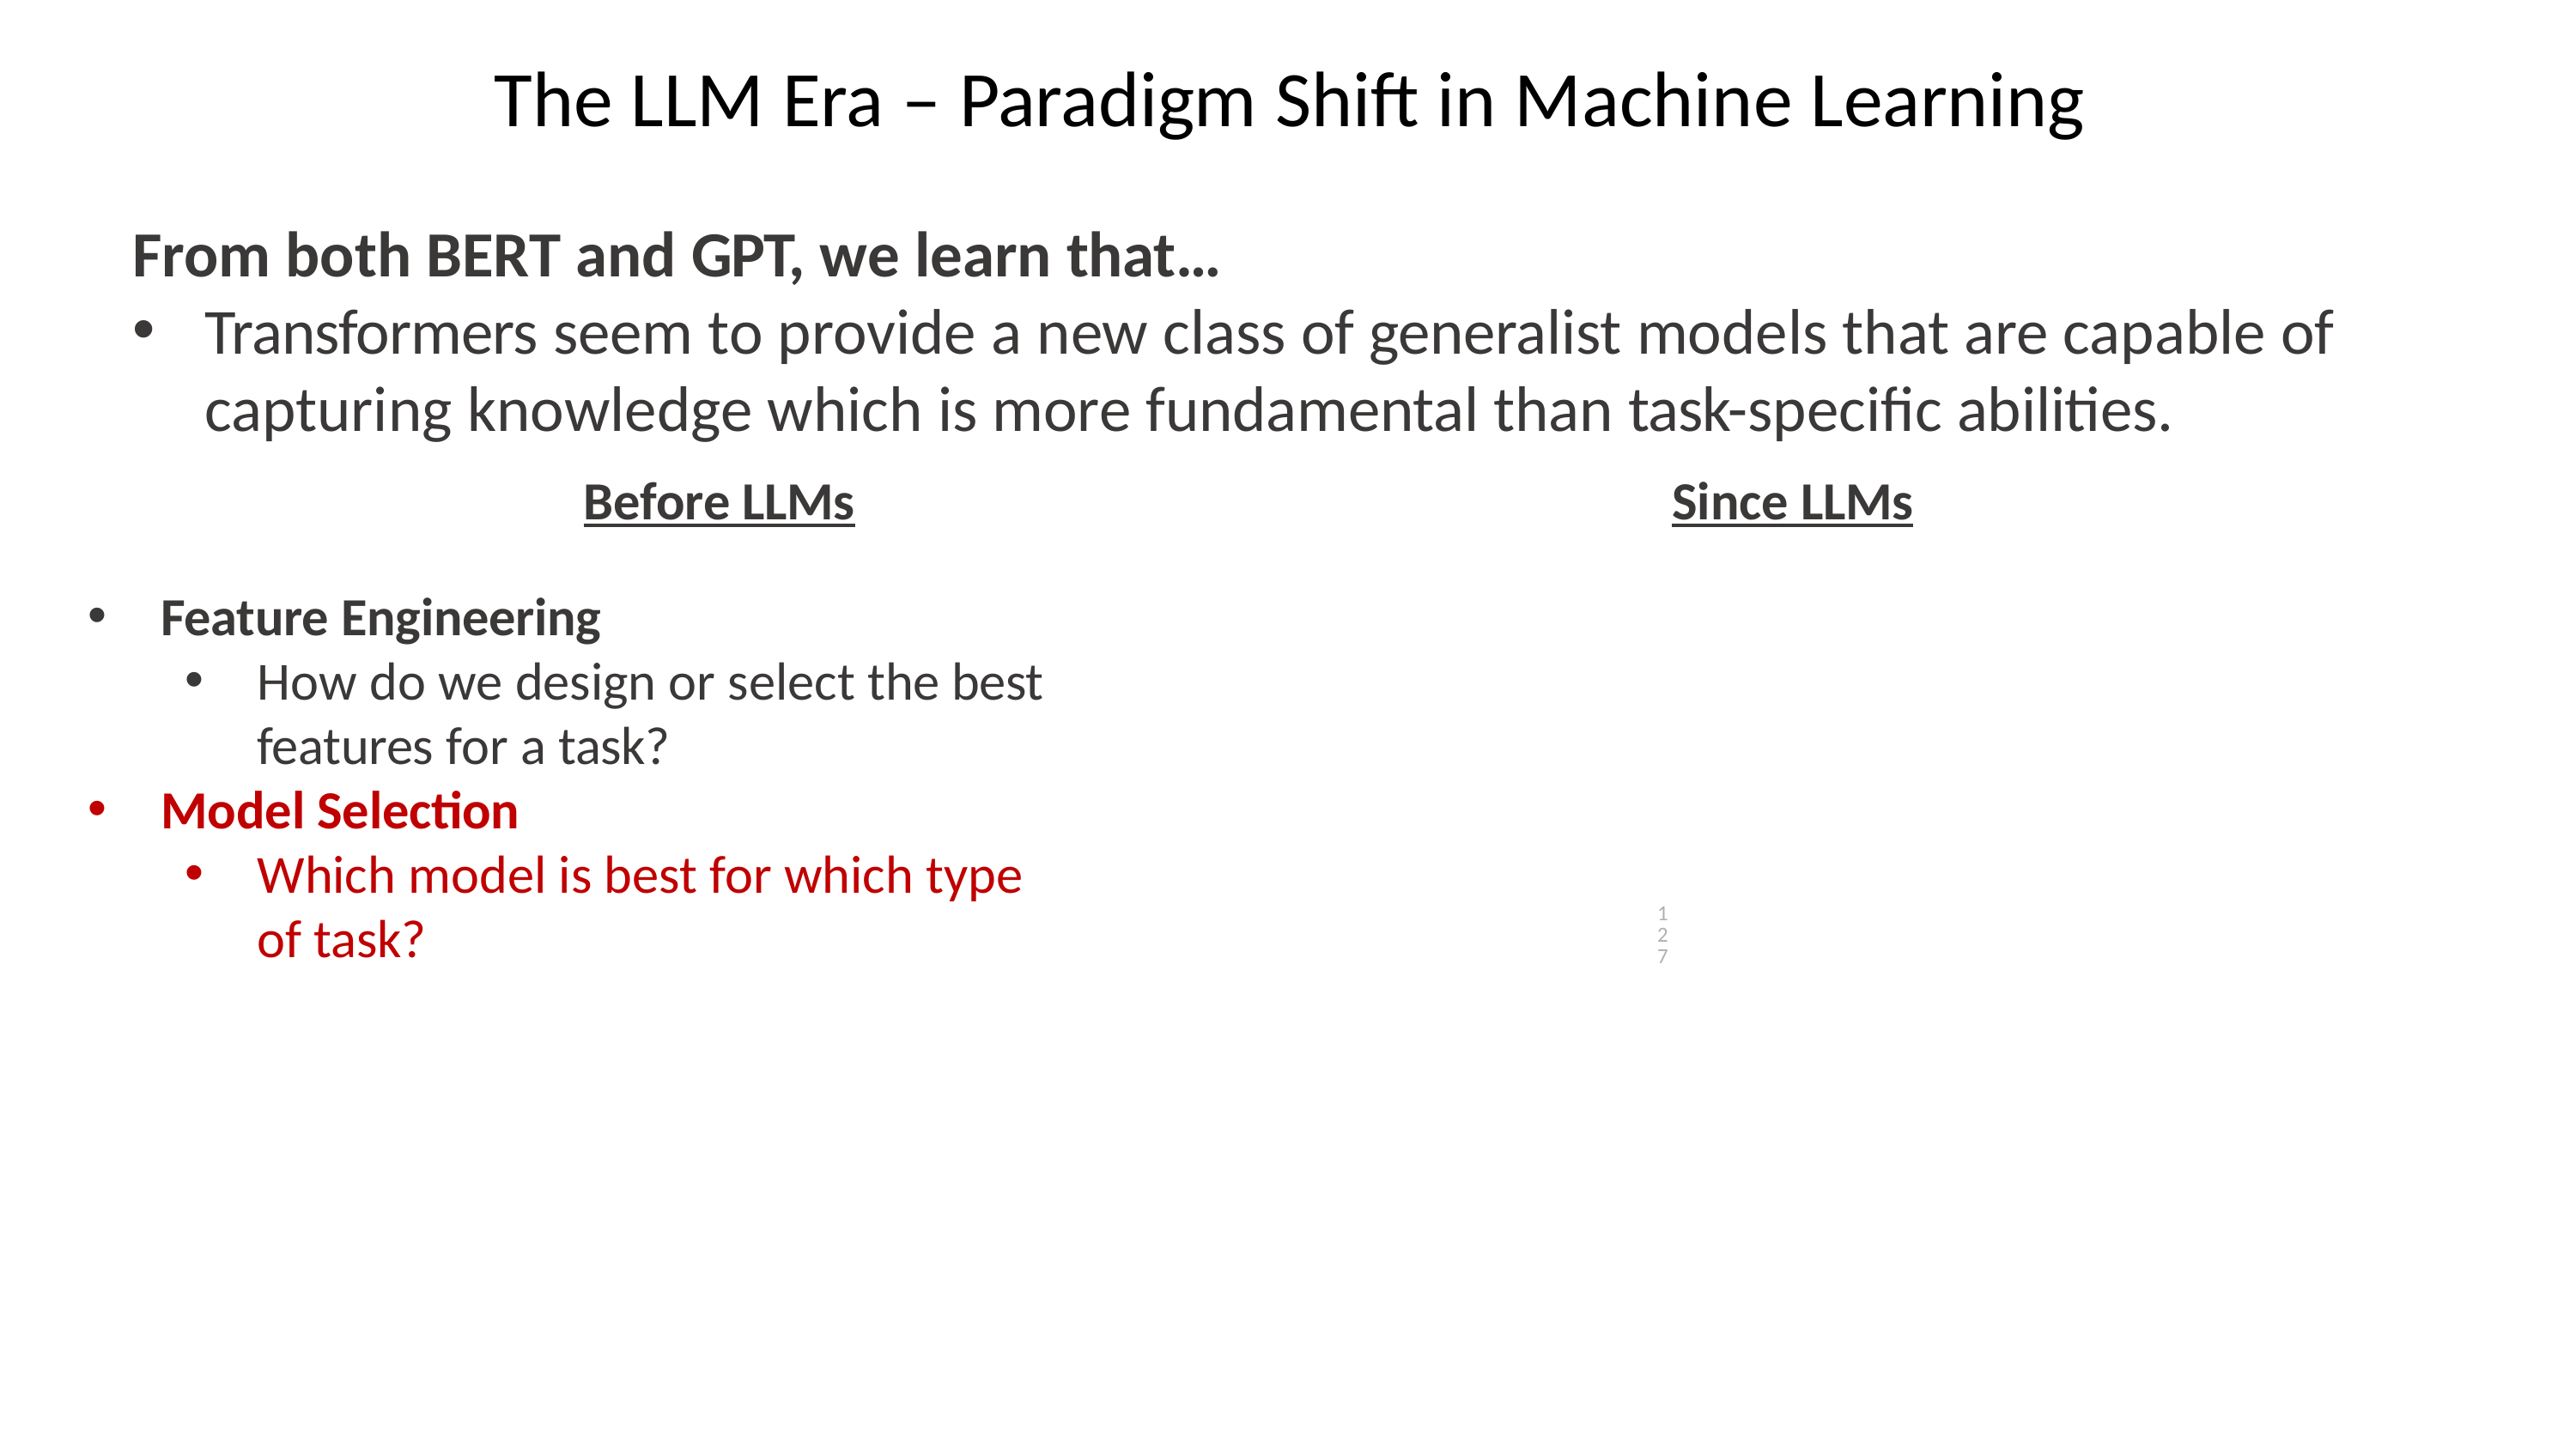

# The LLM Era – Paradigm Shift in Machine Learning
From both BERT and GPT, we learn that…
Transformers seem to provide a new class of generalist models that are capable of capturing knowledge which is more fundamental than task-specific abilities.
Before LLMs	Since LLMs
Feature Engineering
How do we design or select the best features for a task?
Model Selection
Which model is best for which type of task?
127